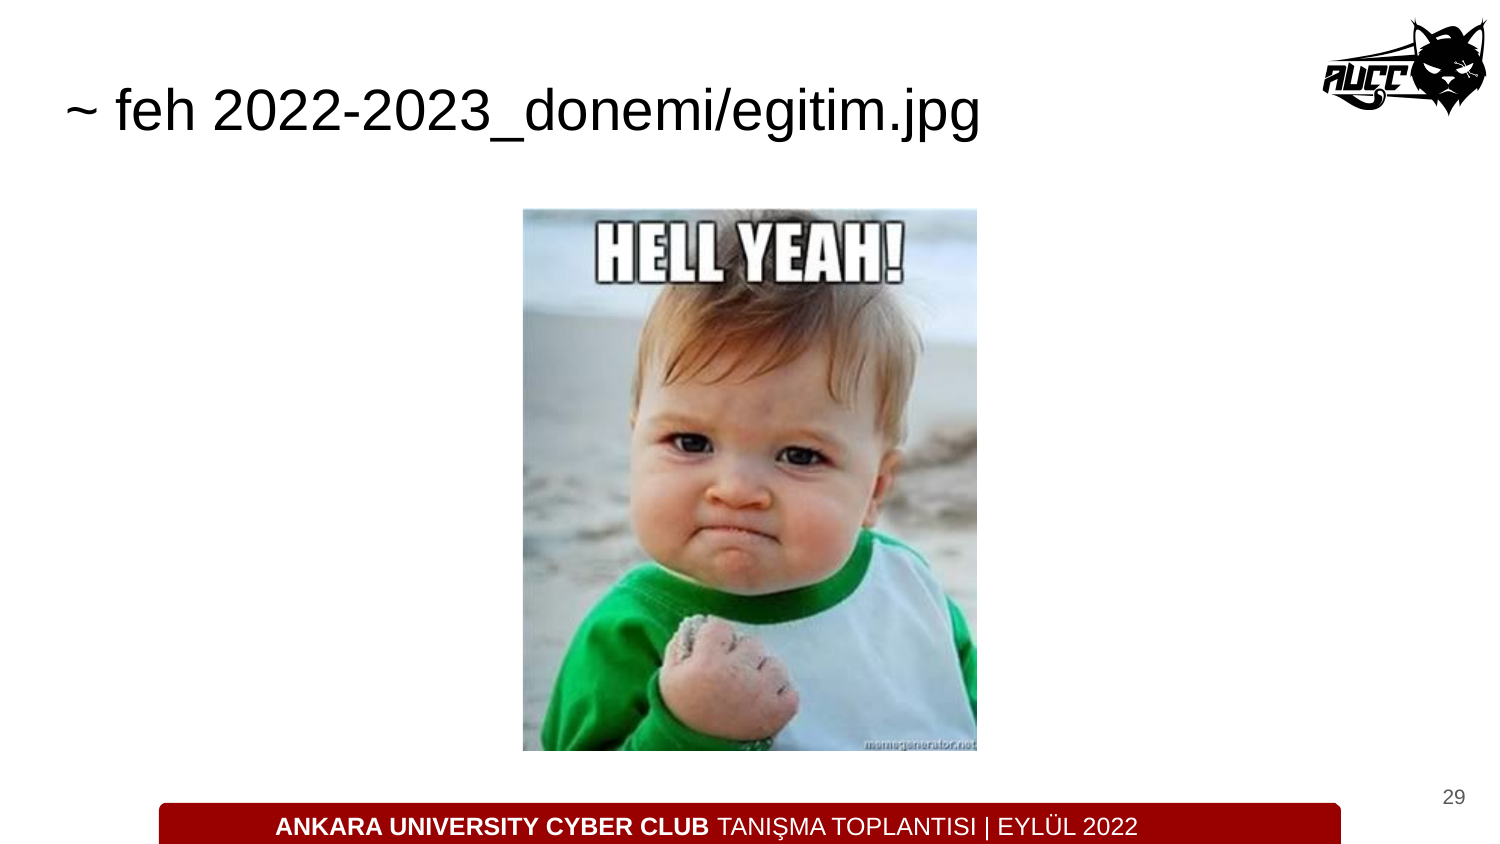

# ~ feh 2022-2023_donemi/egitim.jpg

29

ANKARA UNIVERSITY CYBER CLUB TANIŞMA TOPLANTISI | EYLÜL 2022

ANKARA UNIVERSITY CYBER CLUB TANISMA TOPLANTISI | EKIM 2017